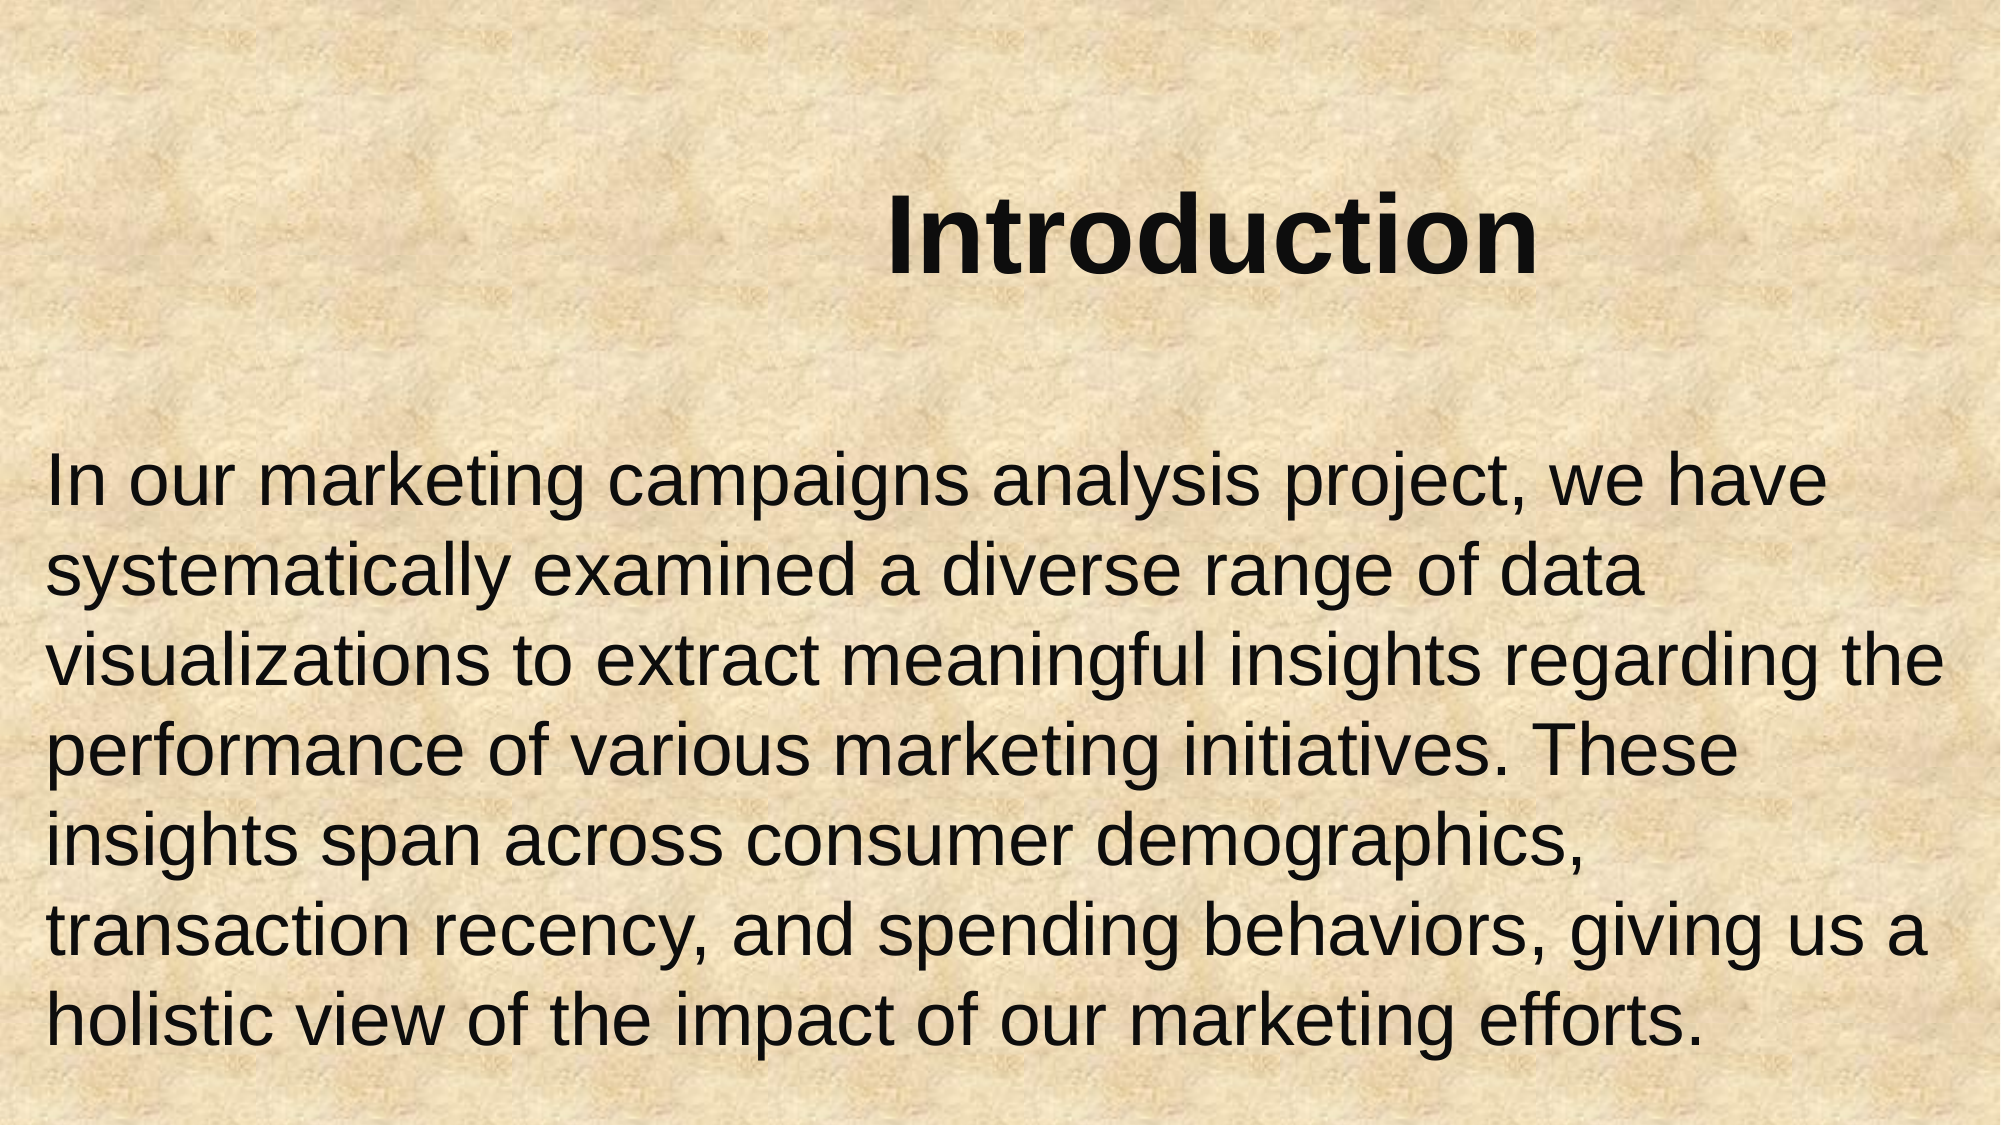

Introduction

In our marketing campaigns analysis project, we have systematically examined a diverse range of data visualizations to extract meaningful insights regarding the performance of various marketing initiatives. These insights span across consumer demographics, transaction recency, and spending behaviors, giving us a holistic view of the impact of our marketing efforts.